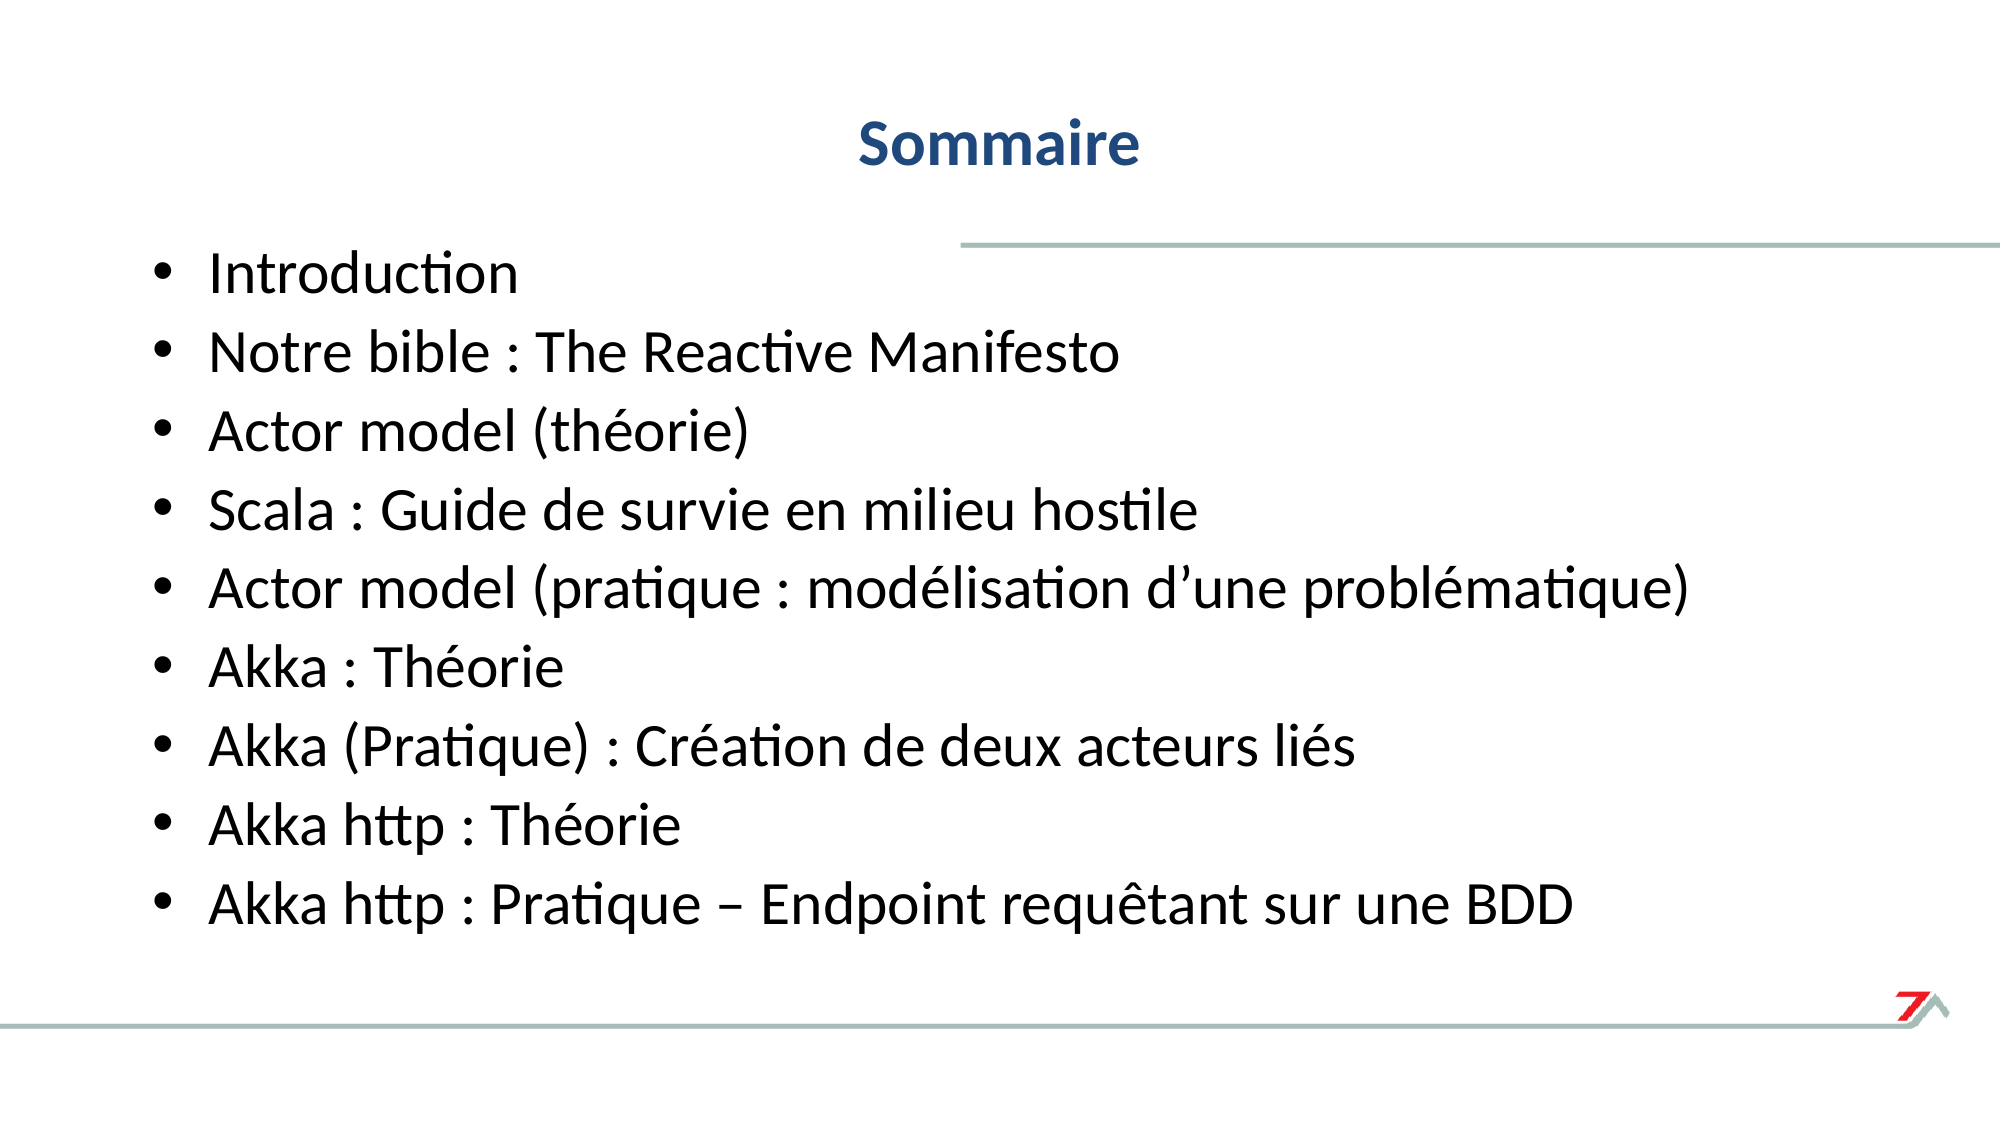

# Sommaire
Introduction
Notre bible : The Reactive Manifesto
Actor model (théorie)
Scala : Guide de survie en milieu hostile
Actor model (pratique : modélisation d’une problématique)
Akka : Théorie
Akka (Pratique) : Création de deux acteurs liés
Akka http : Théorie
Akka http : Pratique – Endpoint requêtant sur une BDD